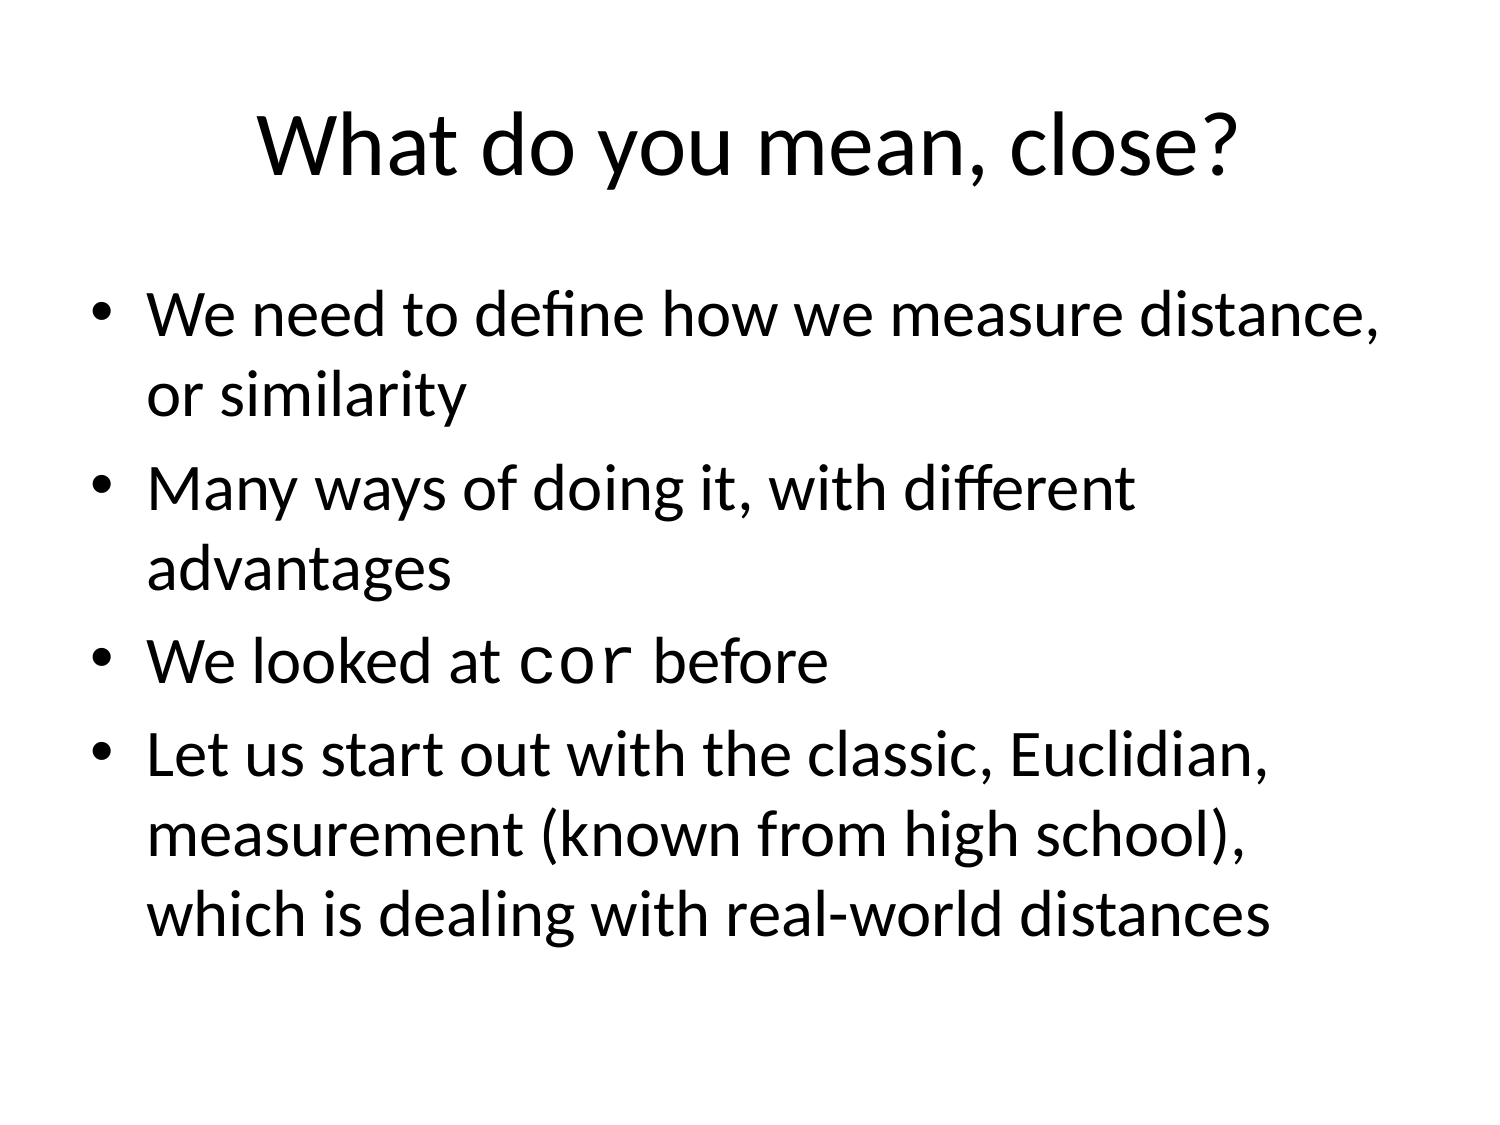

# What do you mean, close?
We need to define how we measure distance, or similarity
Many ways of doing it, with different advantages
We looked at cor before
Let us start out with the classic, Euclidian, measurement (known from high school), which is dealing with real-world distances